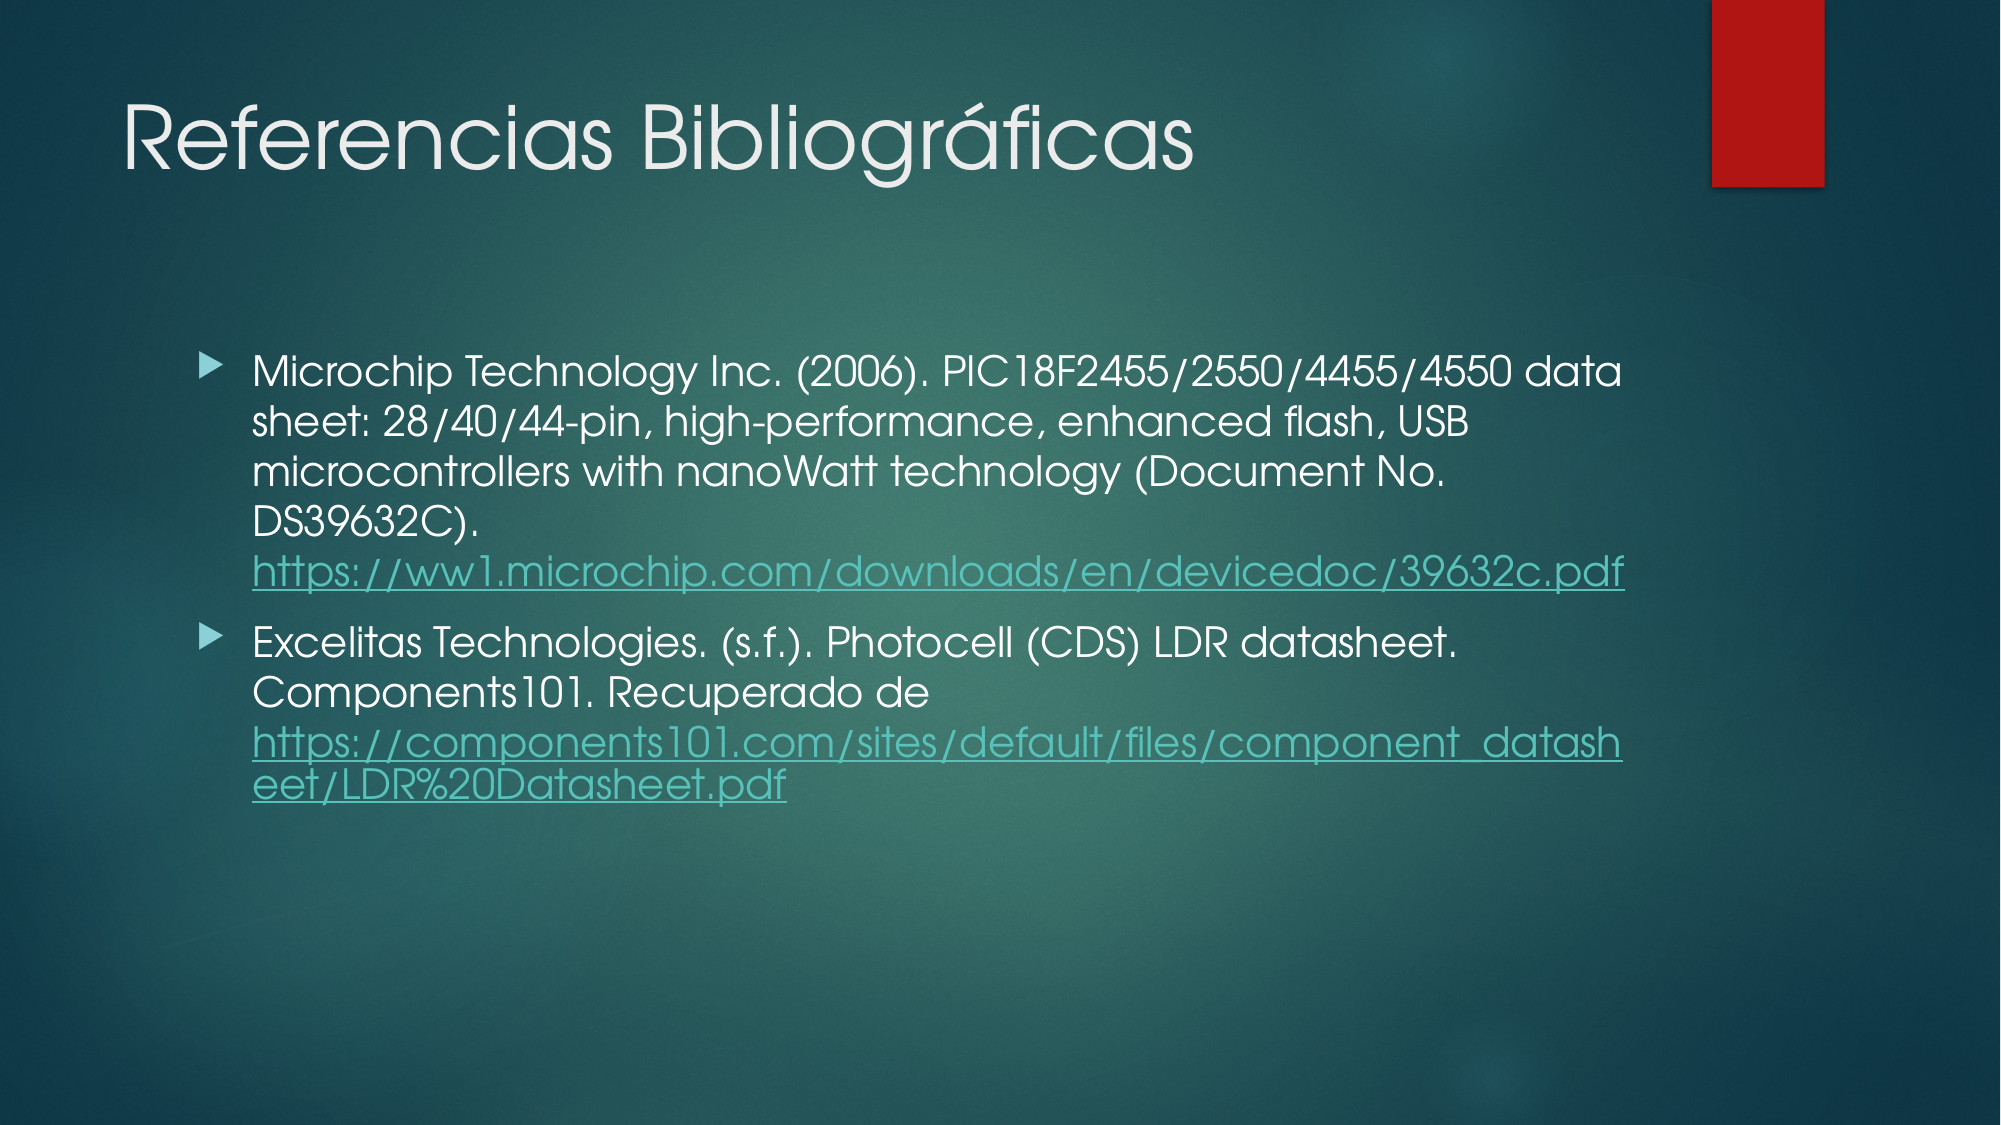

# Referencias Bibliográficas
Microchip Technology Inc. (2006). PIC18F2455/2550/4455/4550 data sheet: 28/40/44-pin, high-performance, enhanced flash, USB microcontrollers with nanoWatt technology (Document No. DS39632C). https://ww1.microchip.com/downloads/en/devicedoc/39632c.pdf
Excelitas Technologies. (s.f.). Photocell (CDS) LDR datasheet. Components101. Recuperado de https://components101.com/sites/default/files/component_datasheet/LDR%20Datasheet.pdf